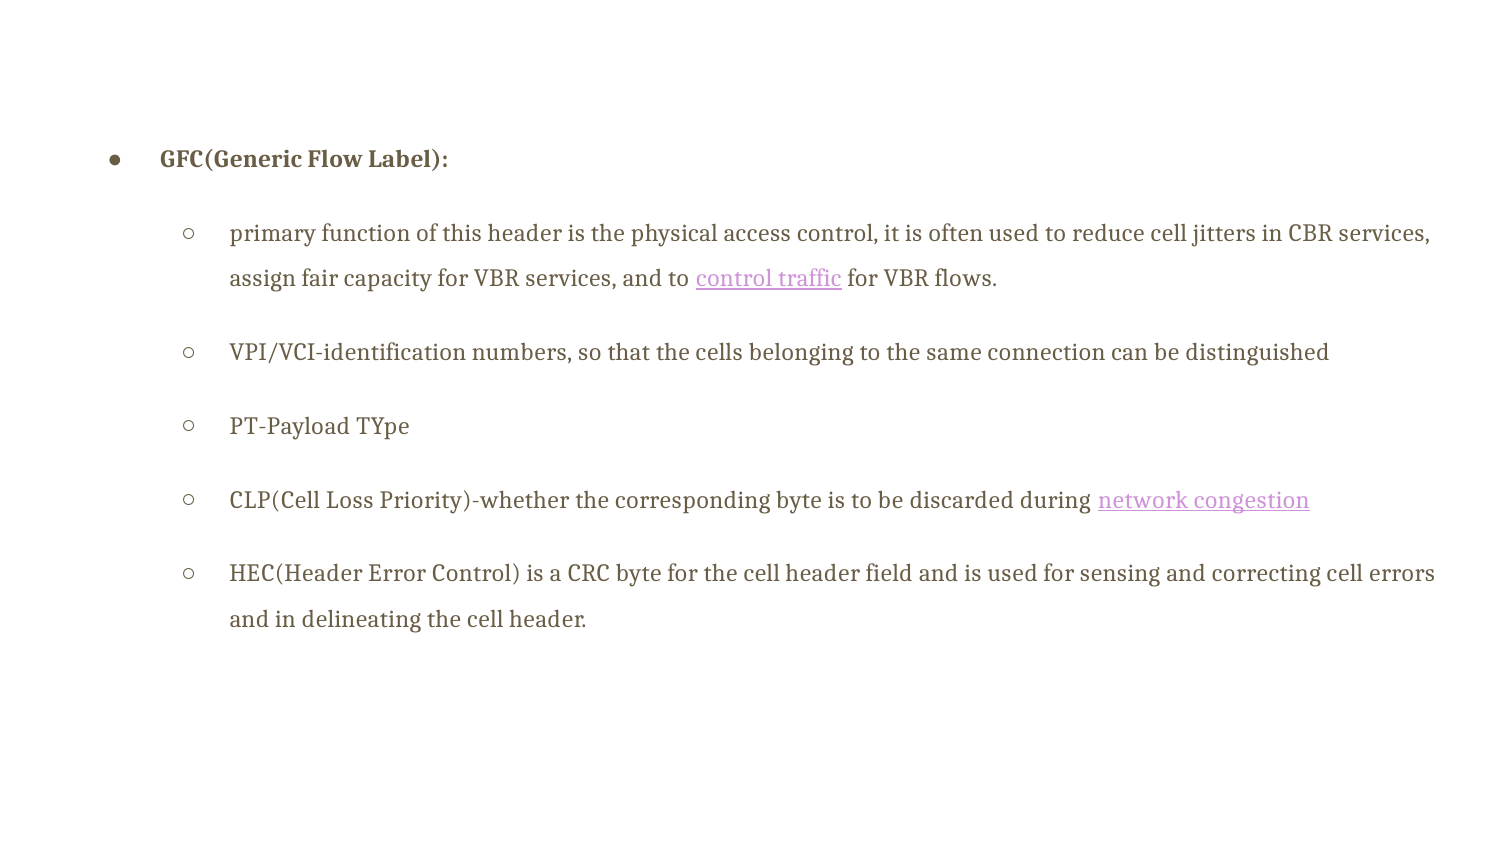

GFC(Generic Flow Label):
primary function of this header is the physical access control, it is often used to reduce cell jitters in CBR services, assign fair capacity for VBR services, and to control traffic for VBR flows.
VPI/VCI-identification numbers, so that the cells belonging to the same connection can be distinguished
PT-Payload TYpe
CLP(Cell Loss Priority)-whether the corresponding byte is to be discarded during network congestion
HEC(Header Error Control) is a CRC byte for the cell header field and is used for sensing and correcting cell errors and in delineating the cell header.